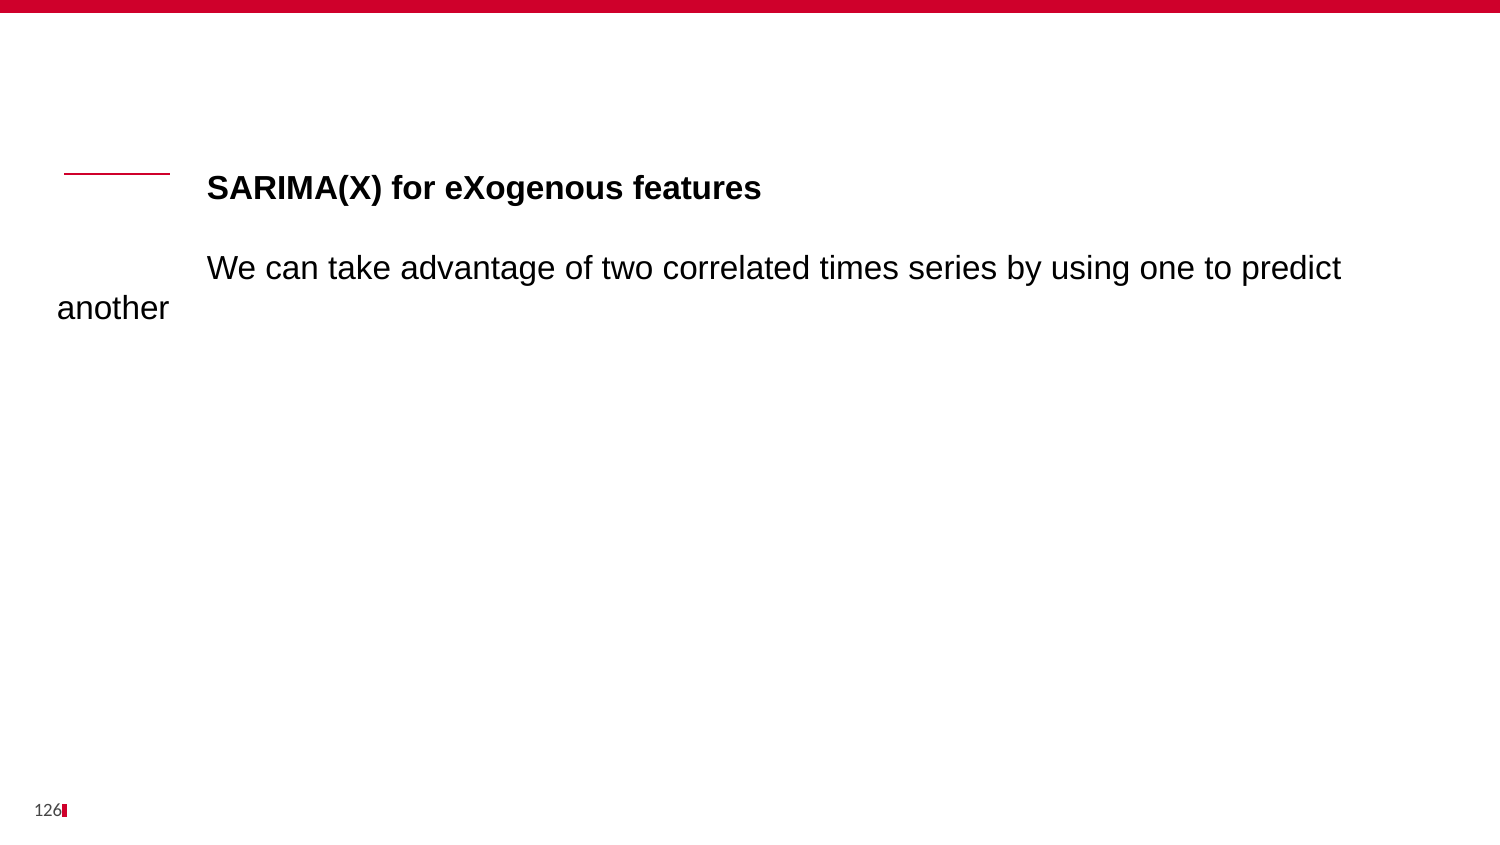

Bénéfices

	SARIMA(X) for eXogenous features

	We can take advantage of two correlated times series by using one to predict another

126